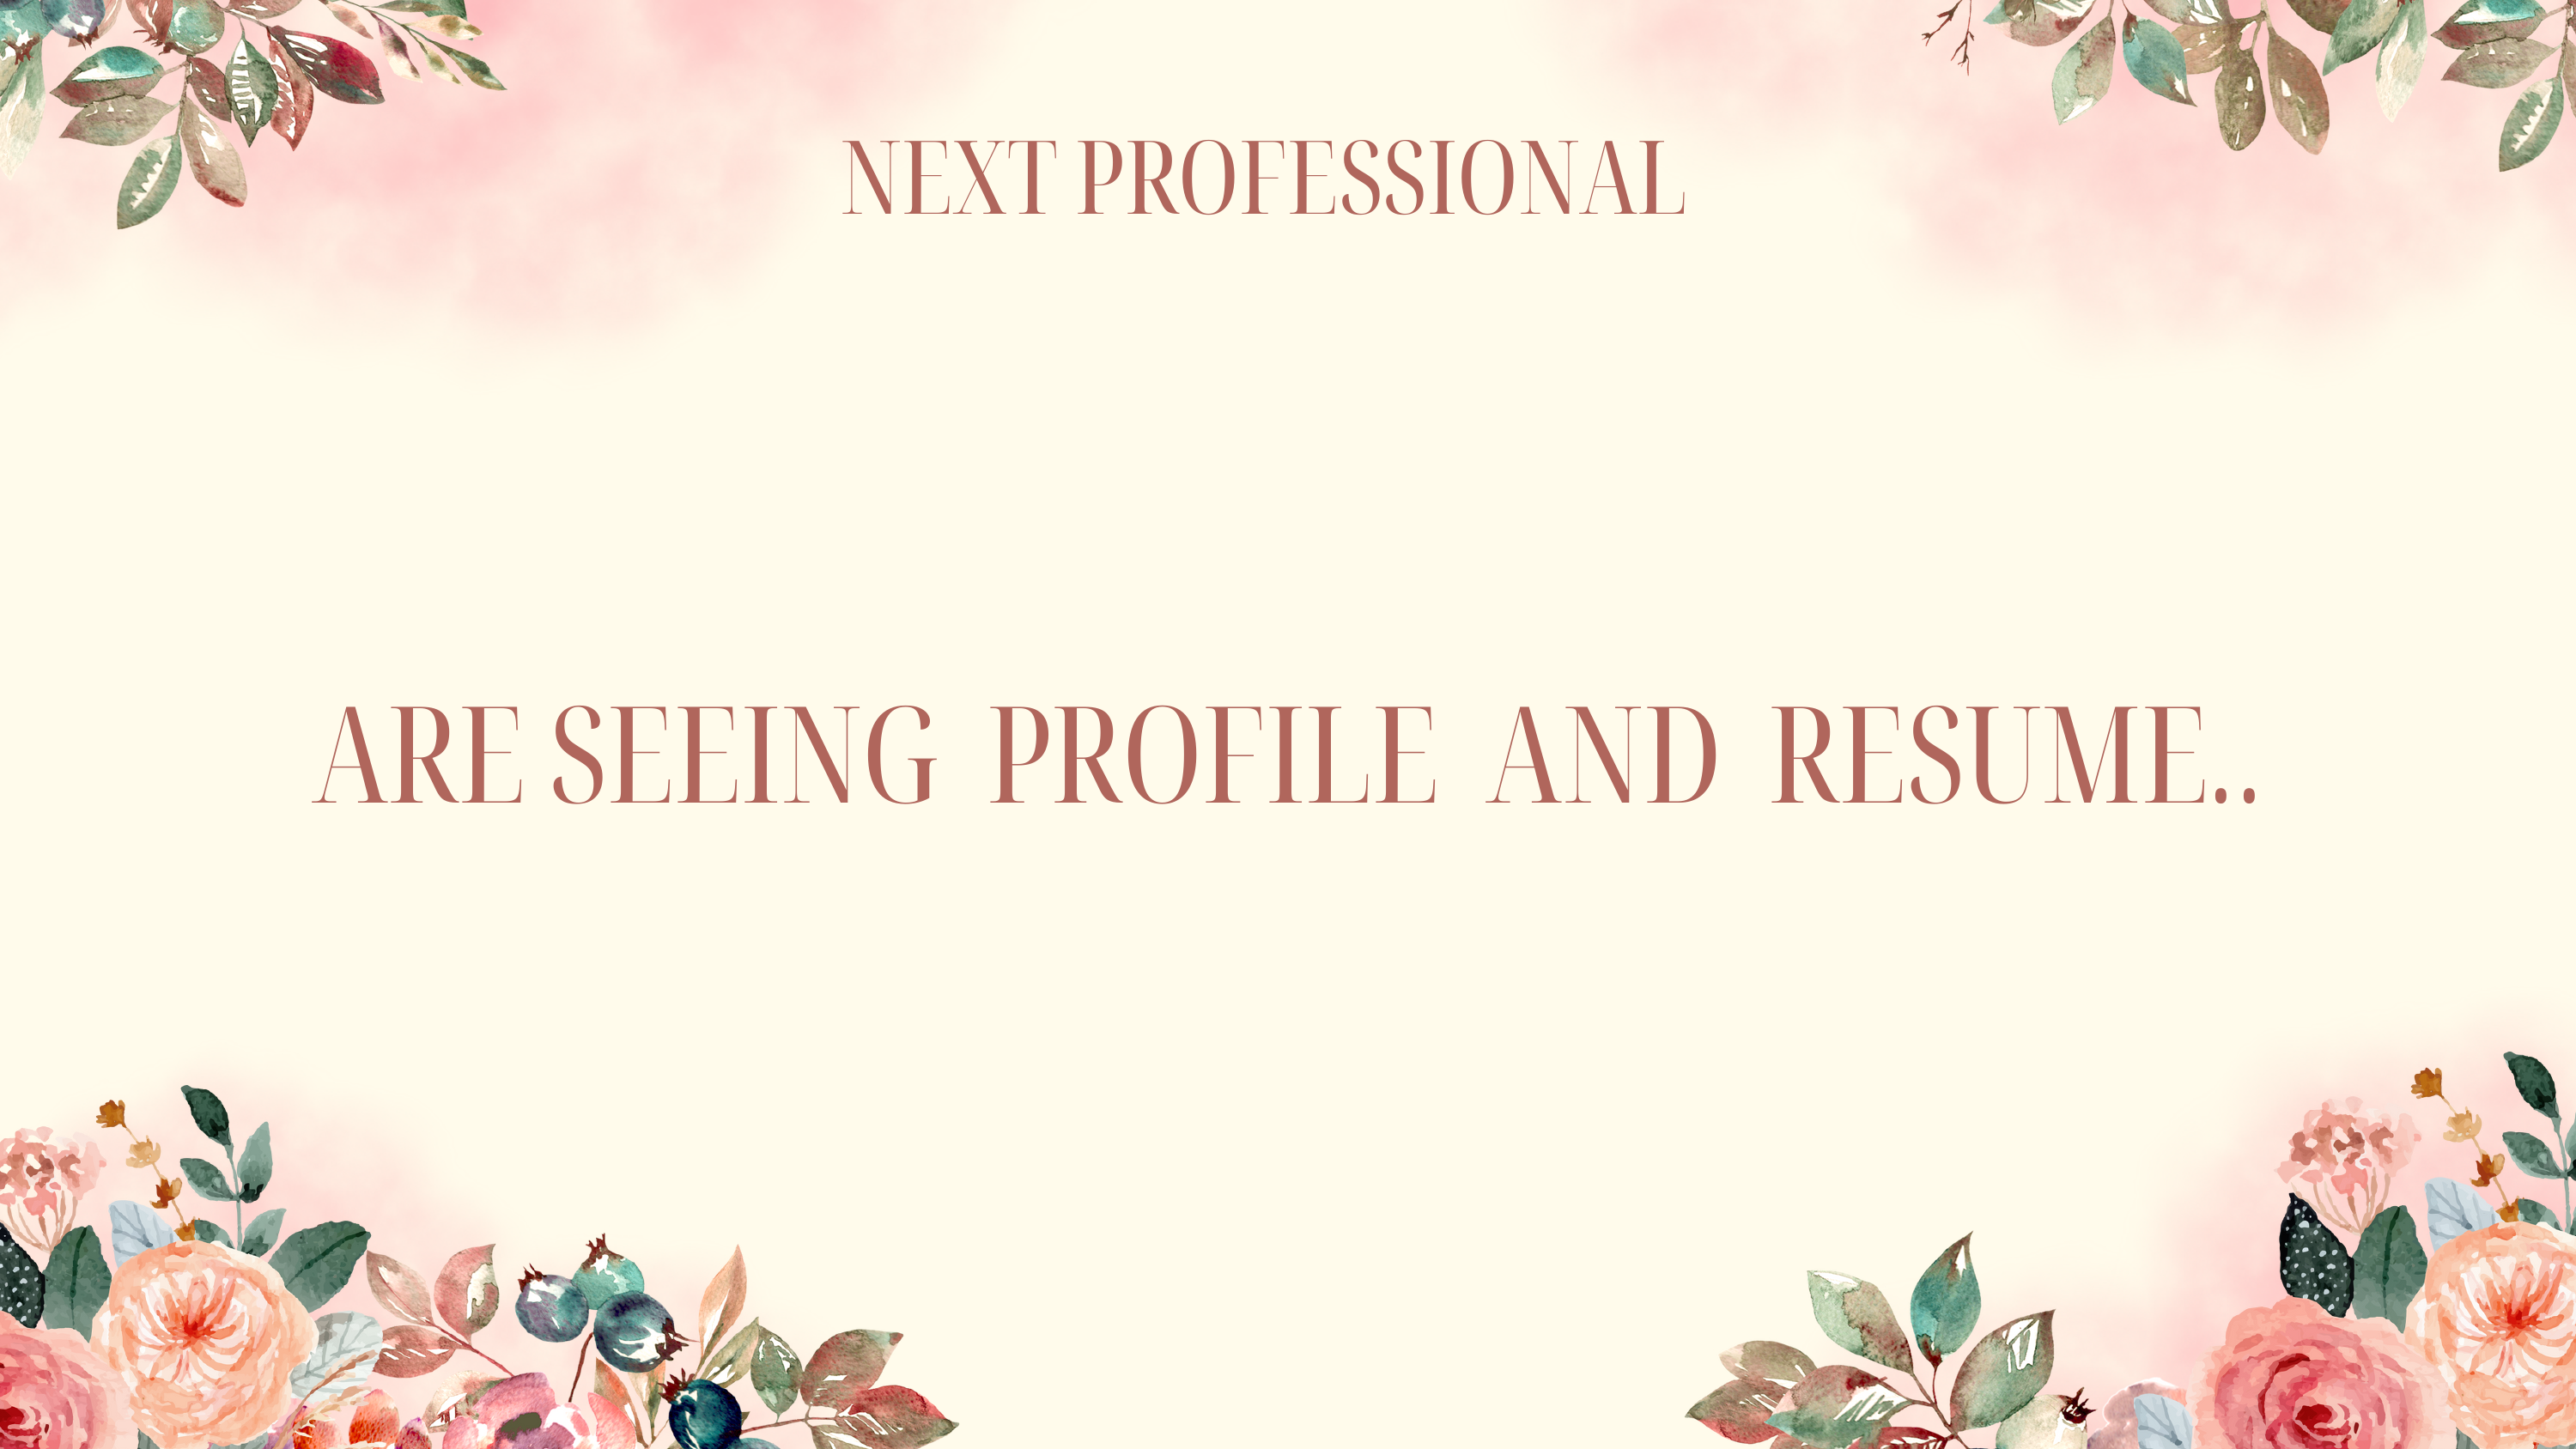

NEXT PROFESSIONAL
ARE SEEING  PROFILE  AND  RESUME..